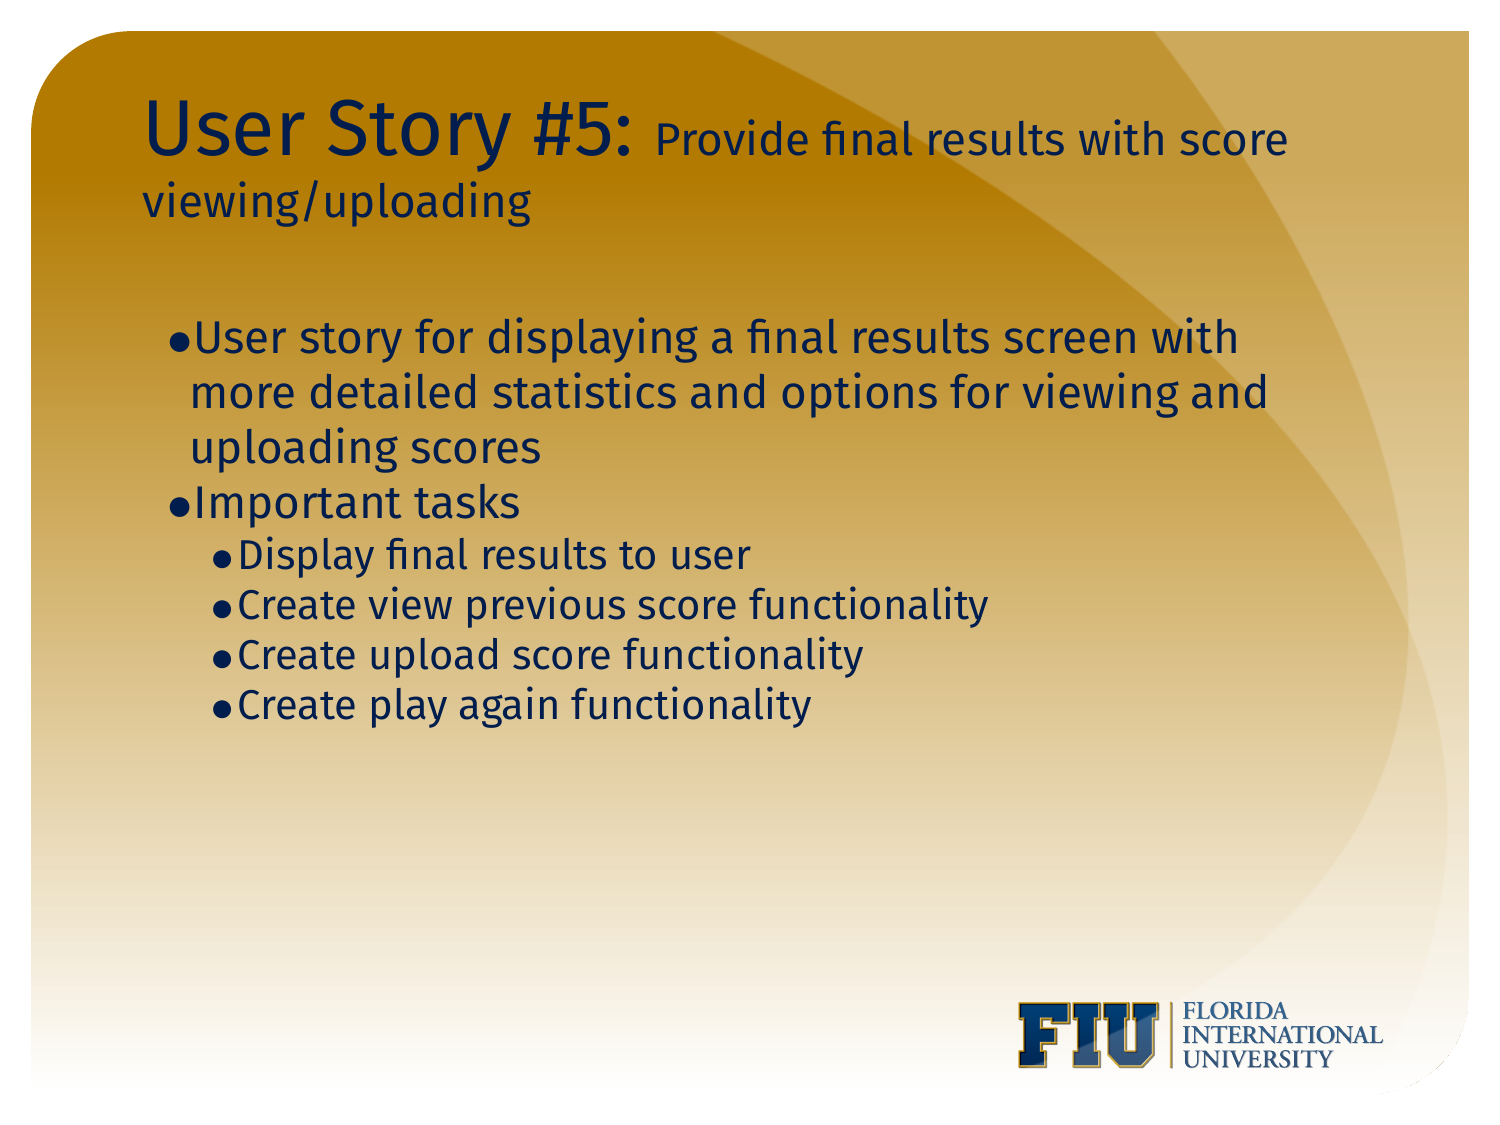

# User Story #5: Provide final results with score viewing/uploading
User story for displaying a final results screen with more detailed statistics and options for viewing and uploading scores
Important tasks
Display final results to user
Create view previous score functionality
Create upload score functionality
Create play again functionality